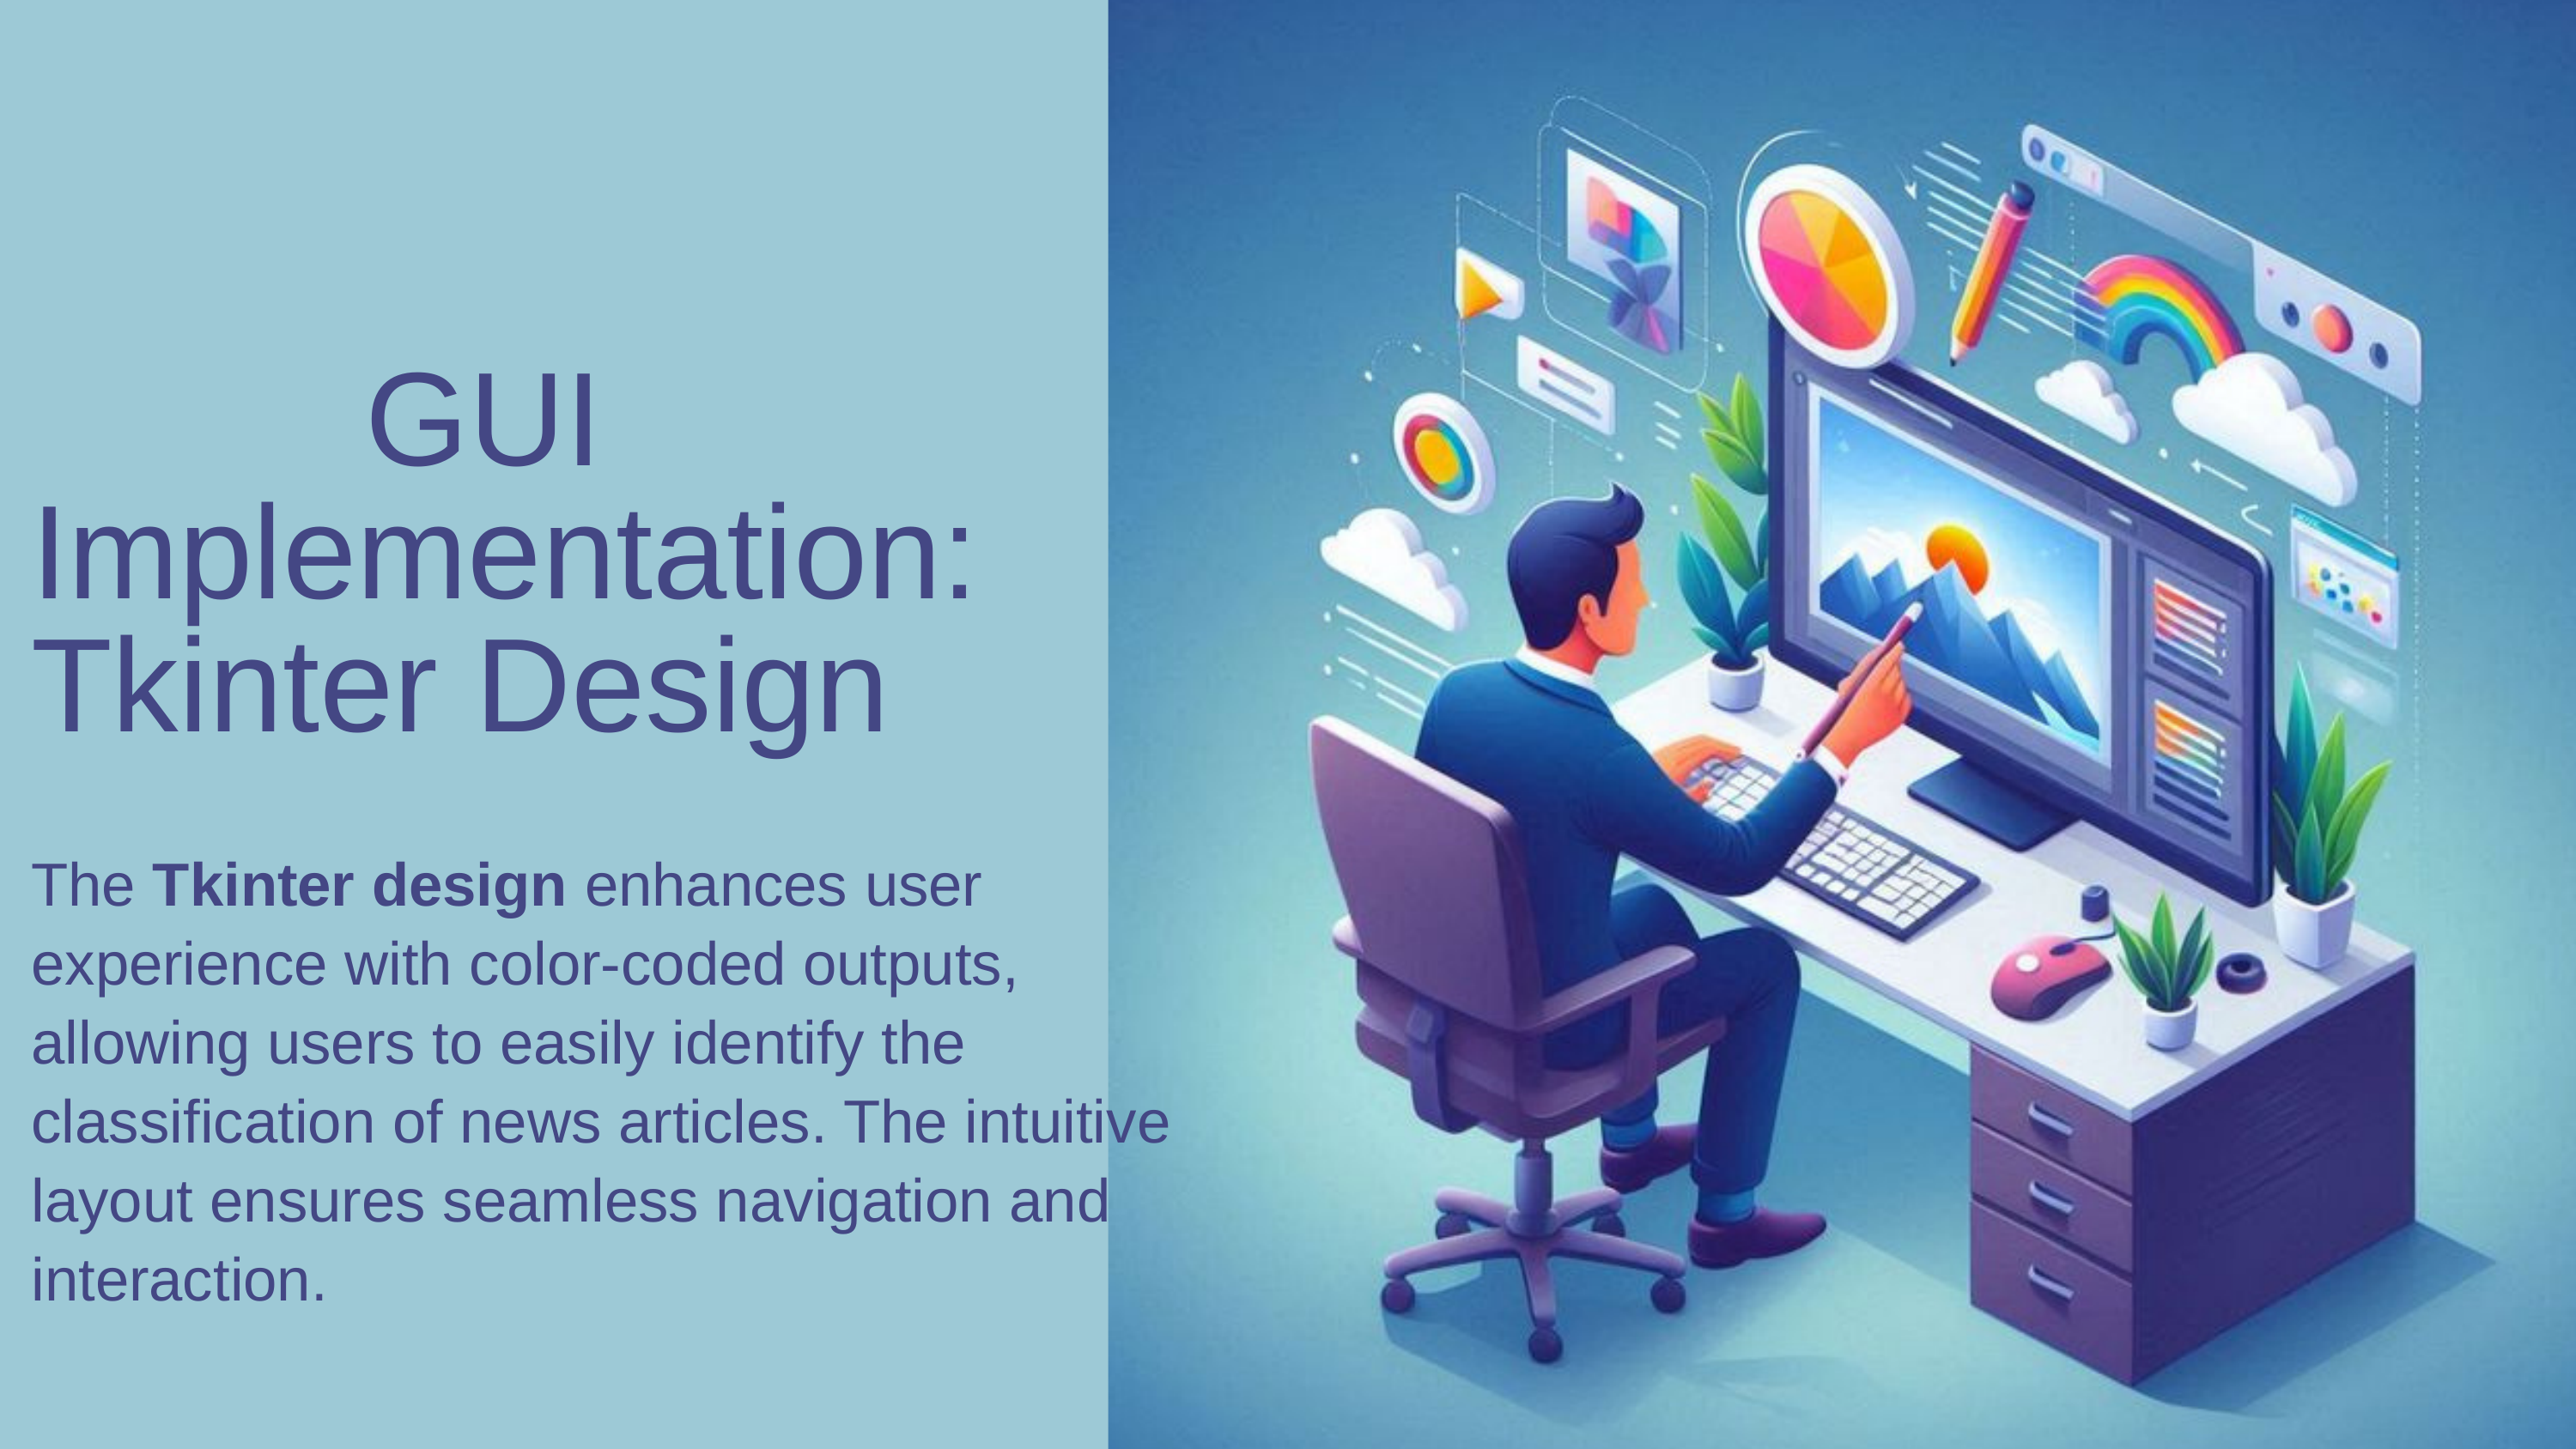

GUI Implementation: Tkinter Design
The Tkinter design enhances user experience with color-coded outputs, allowing users to easily identify the classification of news articles. The intuitive layout ensures seamless navigation and interaction.